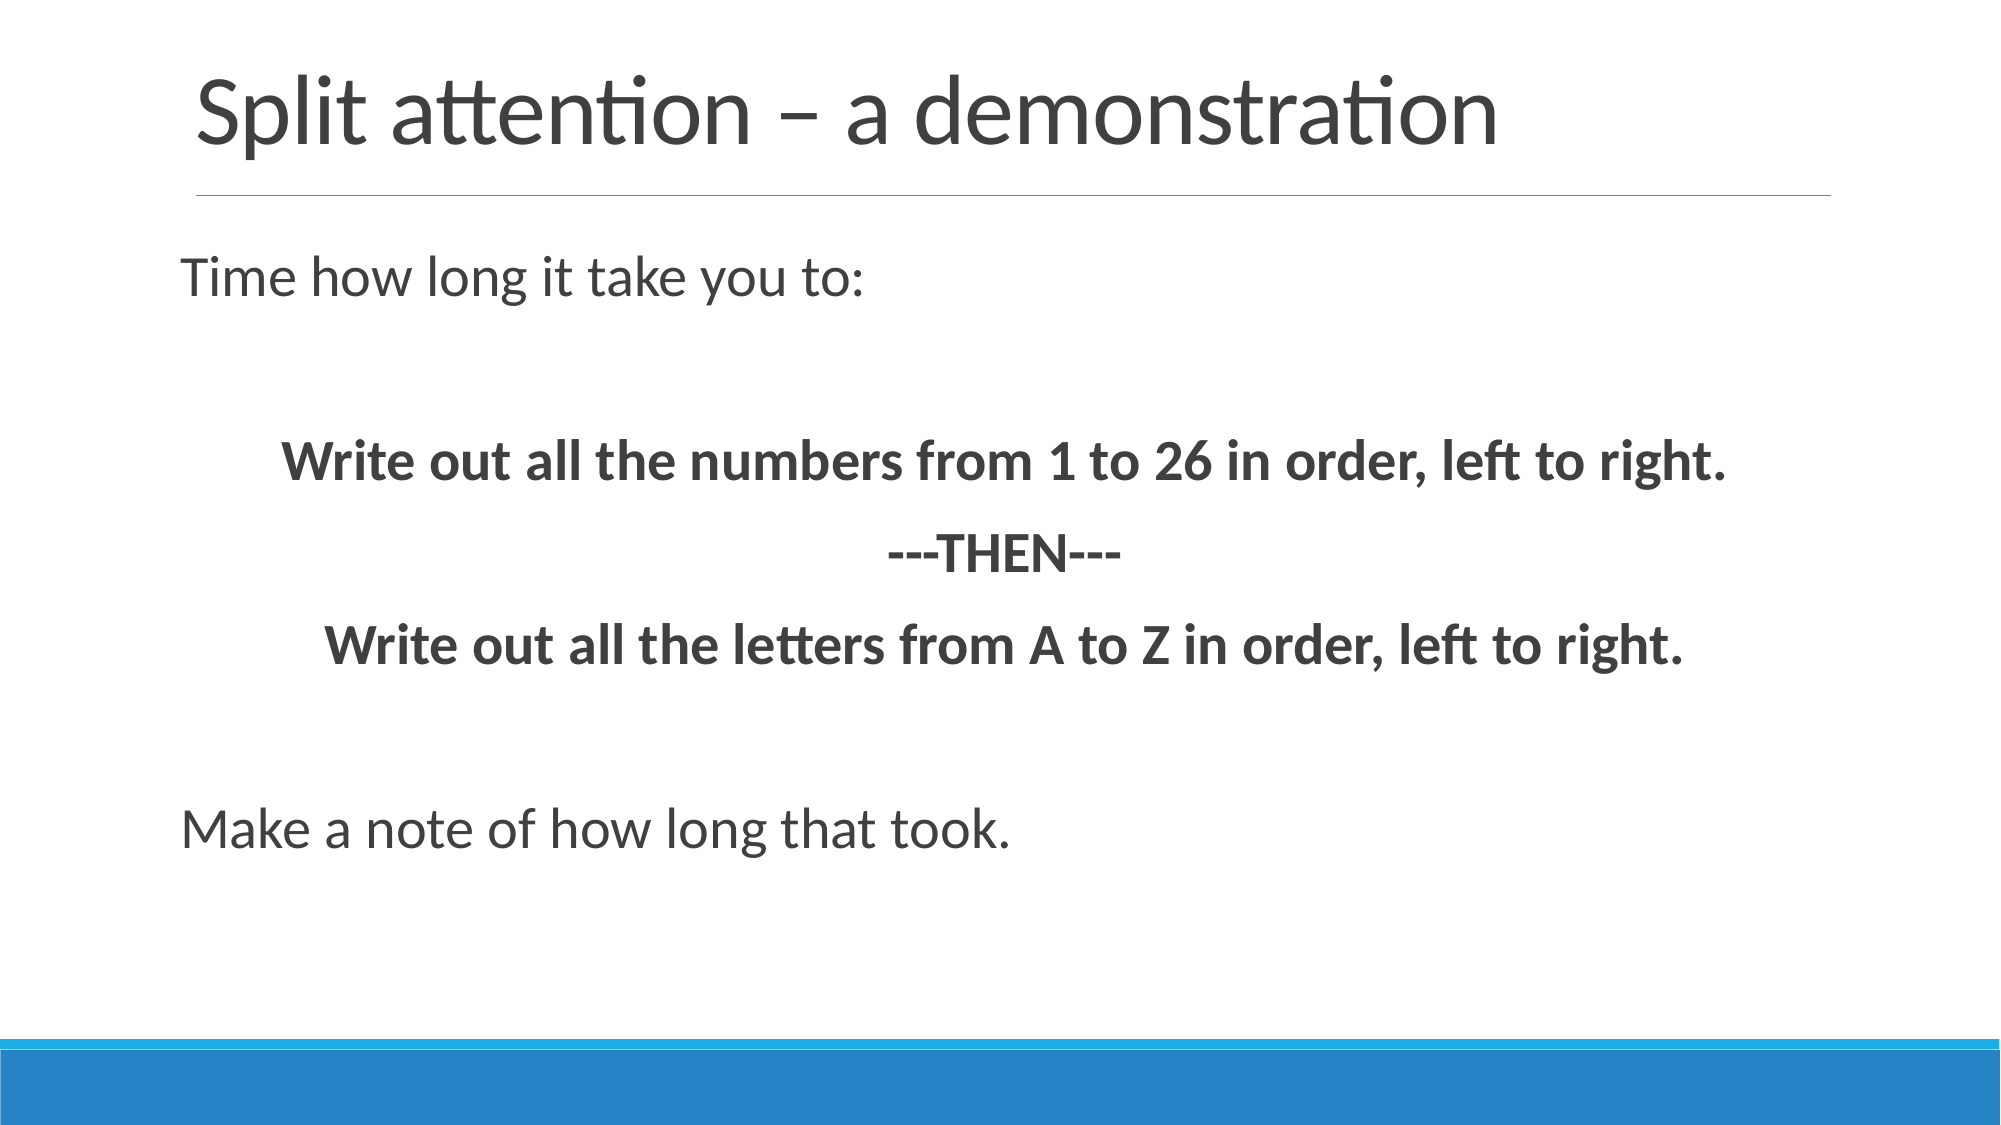

# Split attention – a demonstration
Time how long it take you to:

Write out all the numbers from 1 to 26 in order, left to right.
---THEN---
Write out all the letters from A to Z in order, left to right.

Make a note of how long that took.